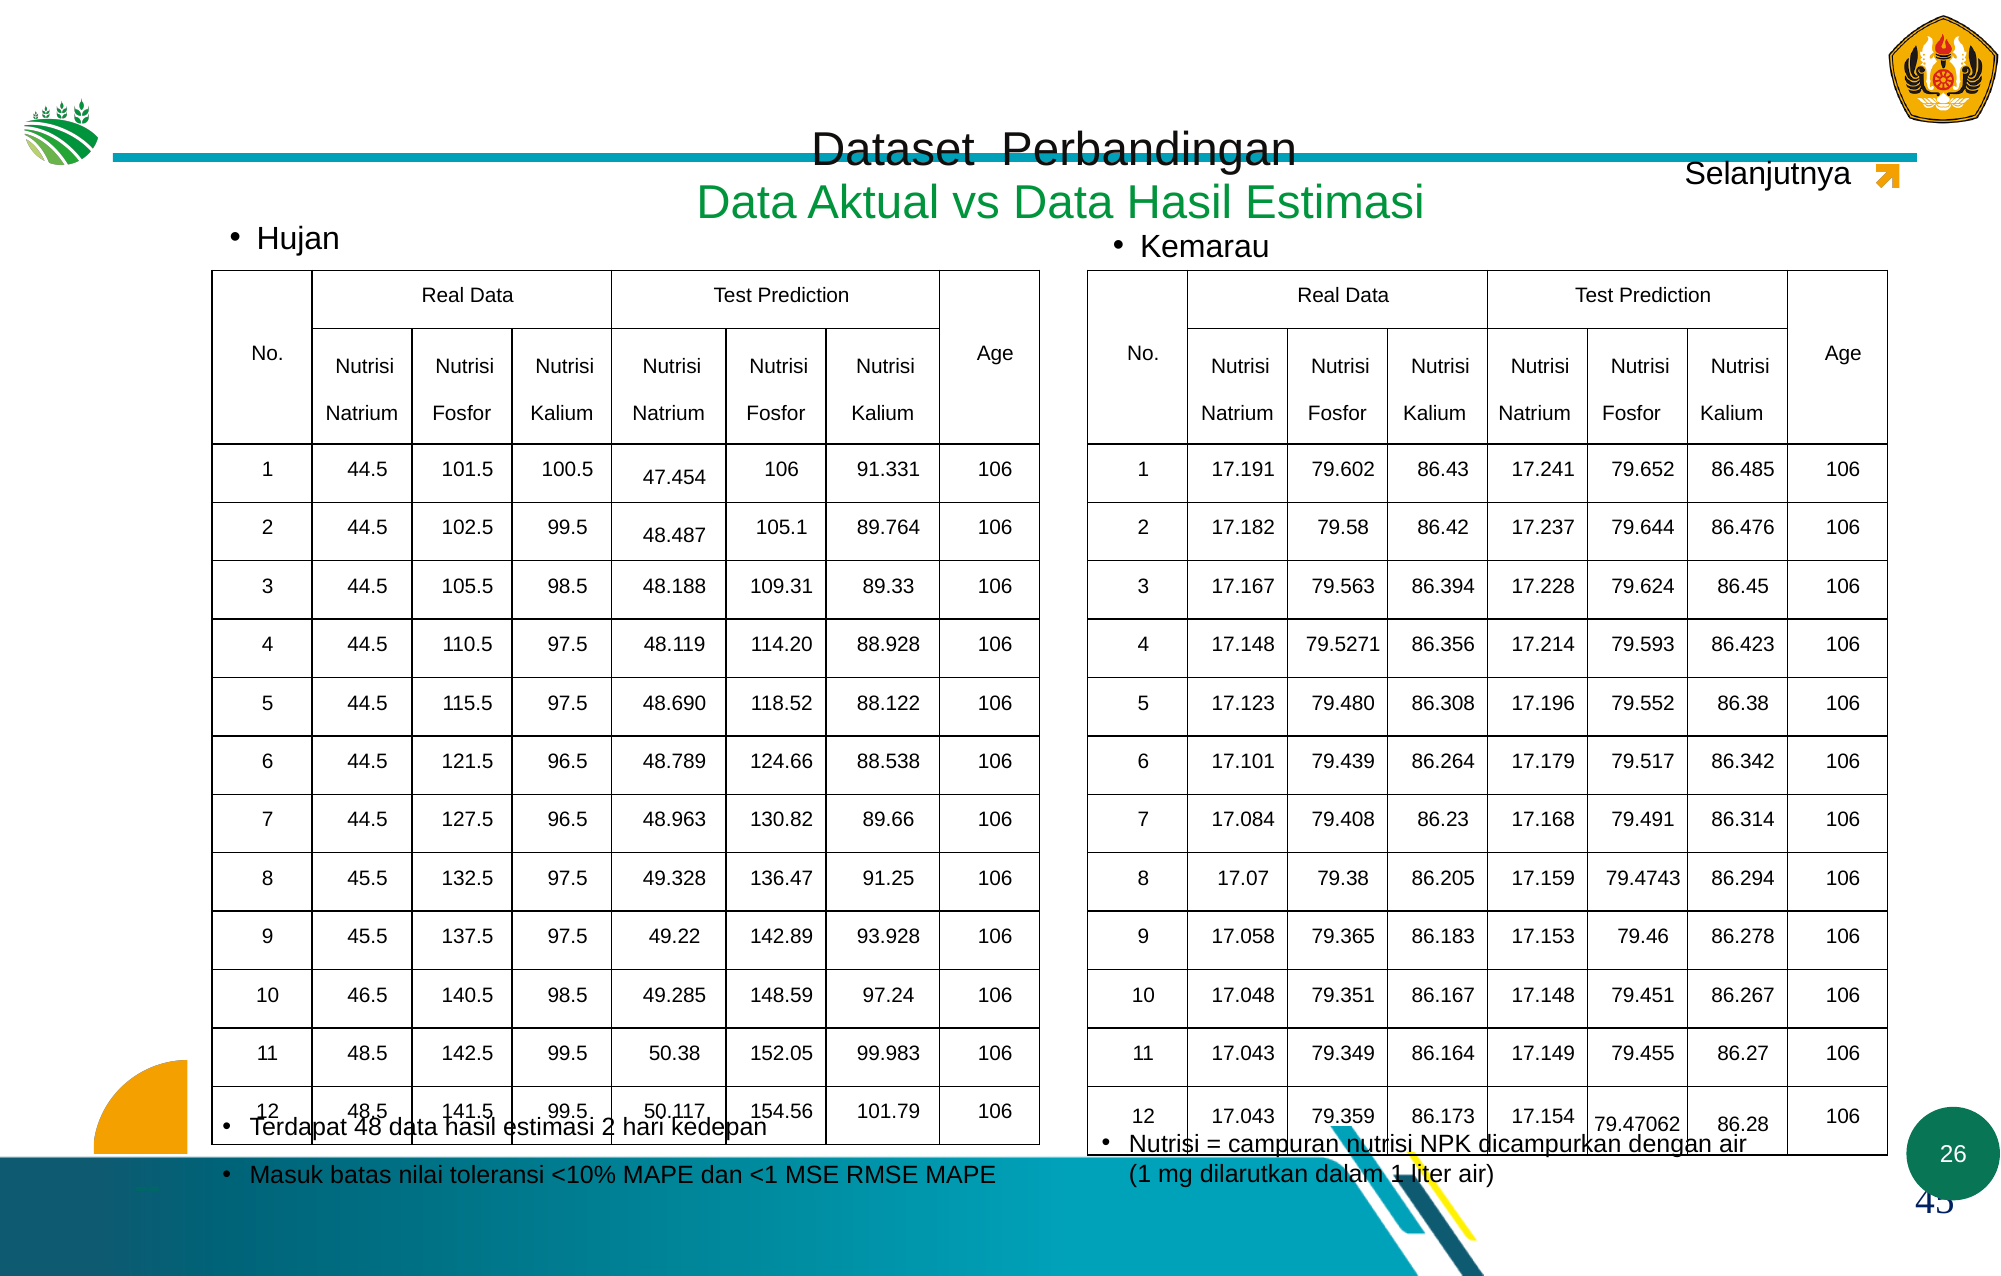

#

Dataset  Perbandingan
Data Aktual vs Data Hasil Estimasi
Selanjutnya

Hujan
Kemarau
| No. | Real Data | Real Data | Real Data | Test Prediction | Test Prediction | Test Prediction | Age |
| --- | --- | --- | --- | --- | --- | --- | --- |
| No. | Nutrisi Natrium | Nutrisi Fosfor | Nutrisi Kalium | Nutrisi Natrium | Nutrisi Fosfor | Nutrisi Kalium | Age |
| 1 | 44.5 | 101.5 | 100.5 | 47.454 | 106 | 91.331 | 106 |
| 2 | 44.5 | 102.5 | 99.5 | 48.487 | 105.1 | 89.764 | 106 |
| 3 | 44.5 | 105.5 | 98.5 | 48.188 | 109.31 | 89.33 | 106 |
| 4 | 44.5 | 110.5 | 97.5 | 48.119 | 114.20 | 88.928 | 106 |
| 5 | 44.5 | 115.5 | 97.5 | 48.690 | 118.52 | 88.122 | 106 |
| 6 | 44.5 | 121.5 | 96.5 | 48.789 | 124.66 | 88.538 | 106 |
| 7 | 44.5 | 127.5 | 96.5 | 48.963 | 130.82 | 89.66 | 106 |
| 8 | 45.5 | 132.5 | 97.5 | 49.328 | 136.47 | 91.25 | 106 |
| 9 | 45.5 | 137.5 | 97.5 | 49.22 | 142.89 | 93.928 | 106 |
| 10 | 46.5 | 140.5 | 98.5 | 49.285 | 148.59 | 97.24 | 106 |
| 11 | 48.5 | 142.5 | 99.5 | 50.38 | 152.05 | 99.983 | 106 |
| 12 | 48.5 | 141.5 | 99.5 | 50.117 | 154.56 | 101.79 | 106 |
| No. | Real Data | Real Data | Real Data | Test Prediction | Test Prediction | Test Prediction | Age |
| --- | --- | --- | --- | --- | --- | --- | --- |
| No. | Nutrisi Natrium | Nutrisi Fosfor | Nutrisi Kalium | Nutrisi Natrium | Nutrisi Fosfor | Nutrisi Kalium | Age |
| 1 | 17.191 | 79.602 | 86.43 | 17.241 | 79.652 | 86.485 | 106 |
| 2 | 17.182 | 79.58 | 86.42 | 17.237 | 79.644 | 86.476 | 106 |
| 3 | 17.167 | 79.563 | 86.394 | 17.228 | 79.624 | 86.45 | 106 |
| 4 | 17.148 | 79.5271 | 86.356 | 17.214 | 79.593 | 86.423 | 106 |
| 5 | 17.123 | 79.480 | 86.308 | 17.196 | 79.552 | 86.38 | 106 |
| 6 | 17.101 | 79.439 | 86.264 | 17.179 | 79.517 | 86.342 | 106 |
| 7 | 17.084 | 79.408 | 86.23 | 17.168 | 79.491 | 86.314 | 106 |
| 8 | 17.07 | 79.38 | 86.205 | 17.159 | 79.4743 | 86.294 | 106 |
| 9 | 17.058 | 79.365 | 86.183 | 17.153 | 79.46 | 86.278 | 106 |
| 10 | 17.048 | 79.351 | 86.167 | 17.148 | 79.451 | 86.267 | 106 |
| 11 | 17.043 | 79.349 | 86.164 | 17.149 | 79.455 | 86.27 | 106 |
| 12 | 17.043 | 79.359 | 86.173 | 17.154 | 79.47062 | 86.28 | 106 |

Terdapat 48 data hasil estimasi 2 hari kedepan
Masuk batas nilai toleransi <10% MAPE dan <1 MSE RMSE MAPE

Nutrisi = campuran nutrisi NPK dicampurkan dengan air (1 mg dilarutkan dalam 1 liter air)
26